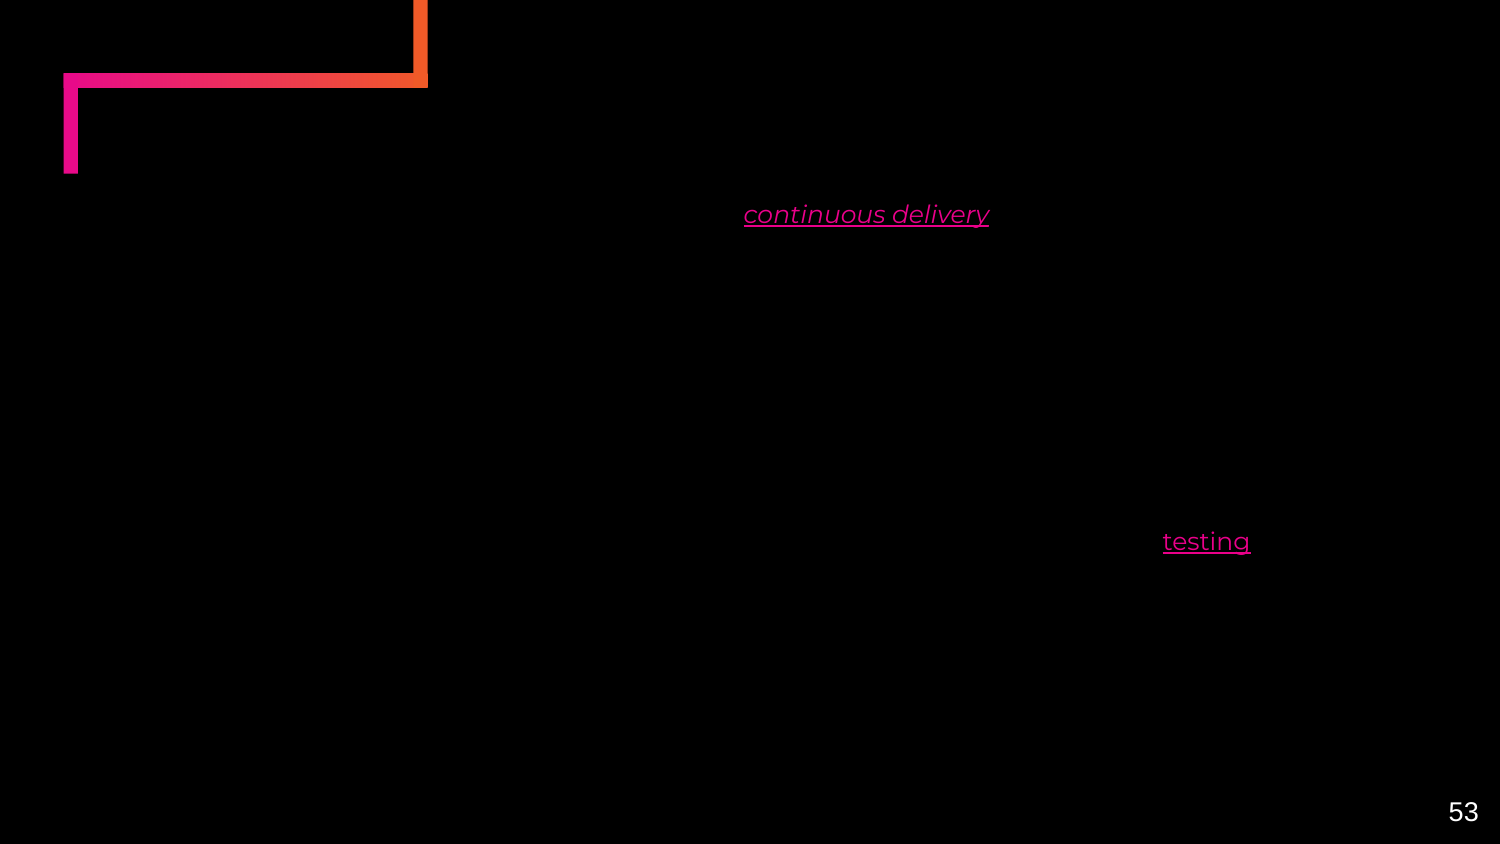

Integrating DevOps practices with Containerization
DevOps - promote collaboration, automation, and continuous delivery; speed up and enhance software development and deployment reliability.
Container - a portable, lightweight application environment to ensure consistency and eliminate compatibility issues.
They are essential, inter-related elements of modern software development and deployment lifecycle:
Streamline SDLC by integrating DevOps wit Containerization – from building & testing to deploying & scaling apps.
Deliver software applications more rapidly, reliably, and at scale.
Encourage efficiency, acceleration, and scalability within teams.
53